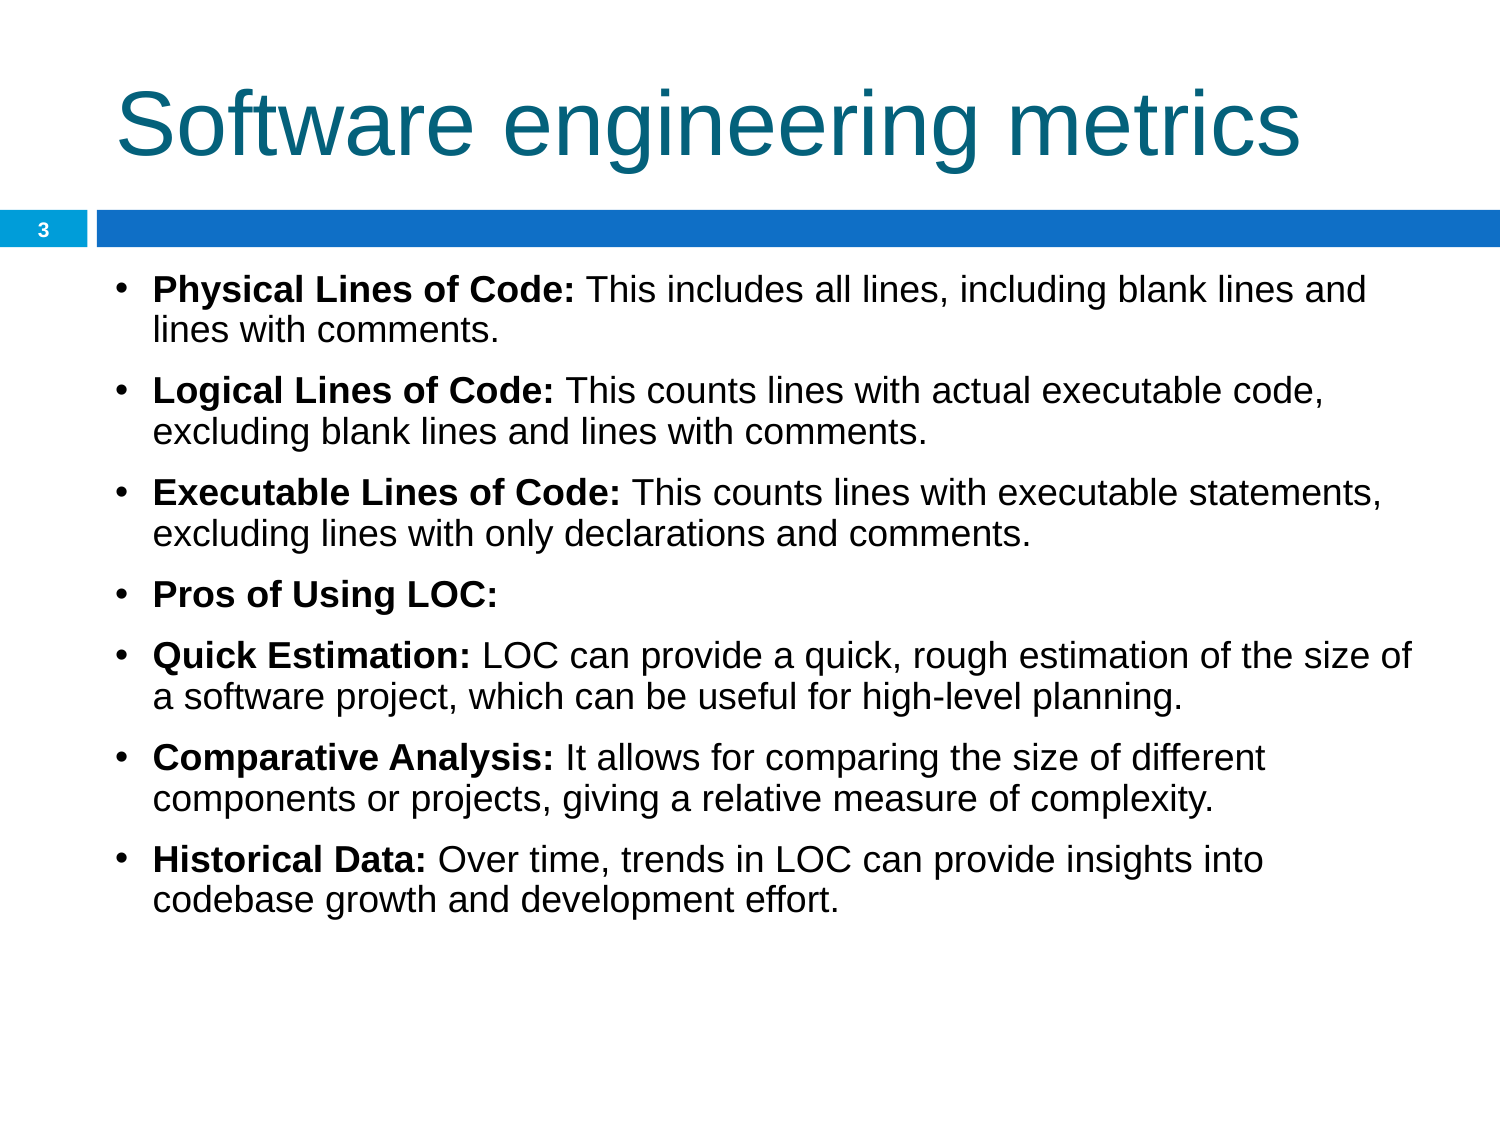

Software engineering metrics
3
Physical Lines of Code: This includes all lines, including blank lines and lines with comments.
Logical Lines of Code: This counts lines with actual executable code, excluding blank lines and lines with comments.
Executable Lines of Code: This counts lines with executable statements, excluding lines with only declarations and comments.
Pros of Using LOC:
Quick Estimation: LOC can provide a quick, rough estimation of the size of a software project, which can be useful for high-level planning.
Comparative Analysis: It allows for comparing the size of different components or projects, giving a relative measure of complexity.
Historical Data: Over time, trends in LOC can provide insights into codebase growth and development effort.